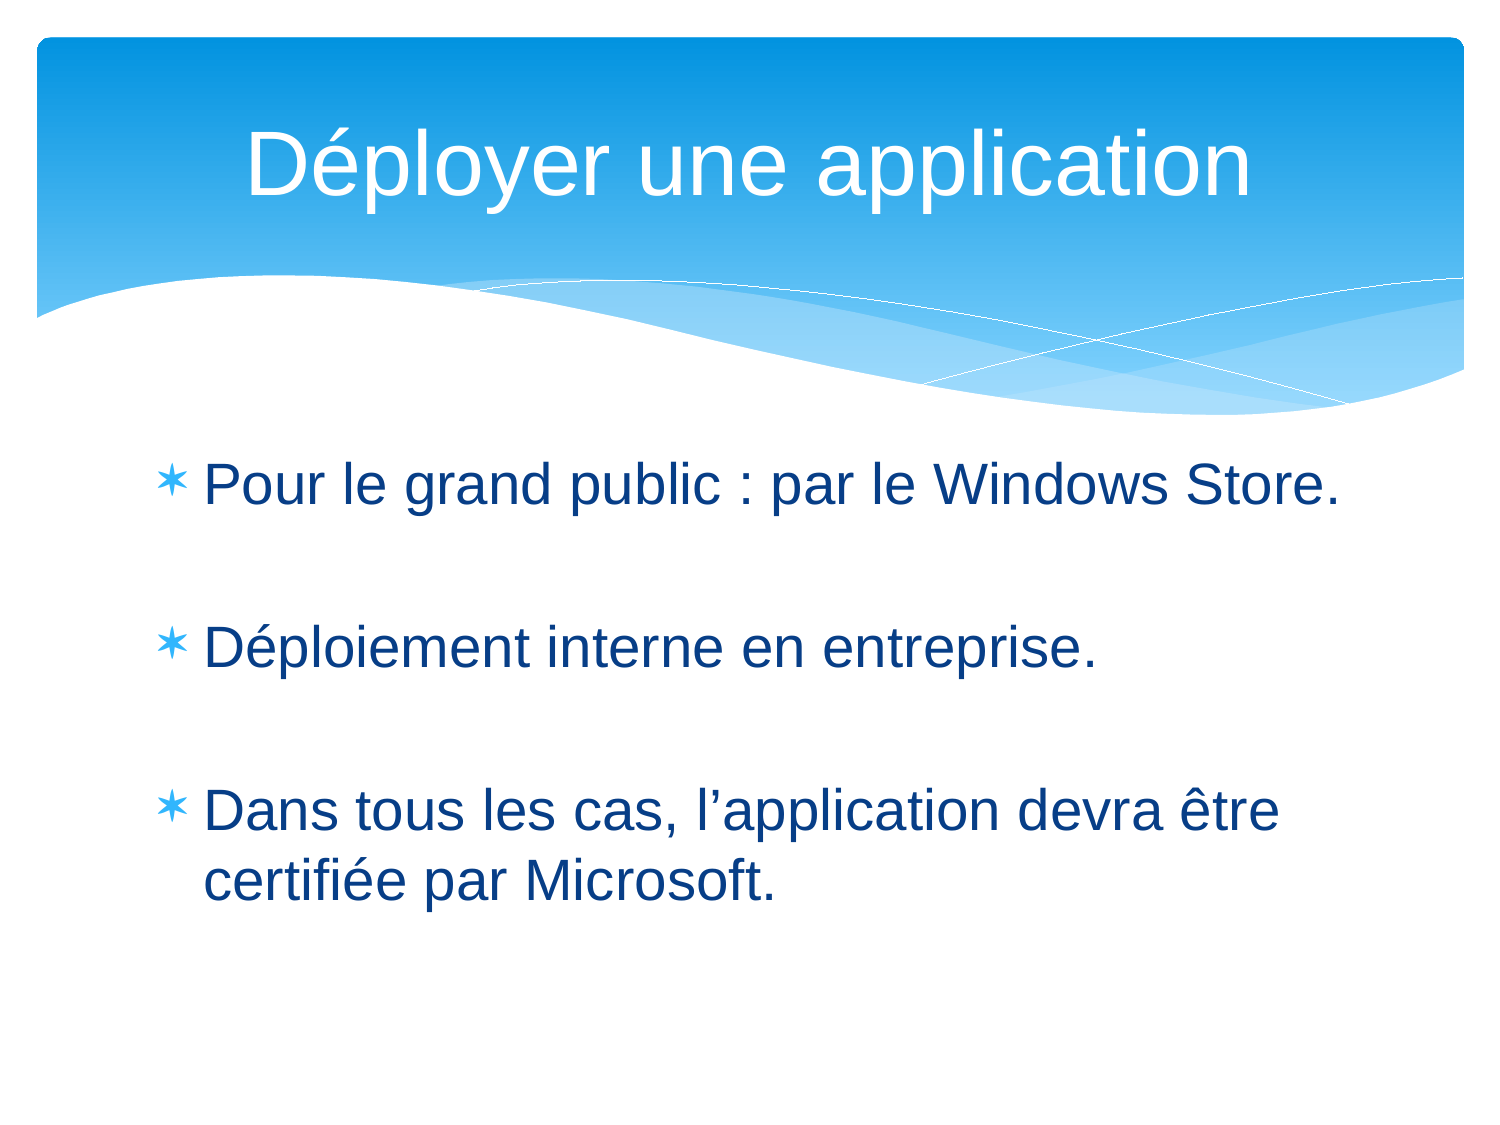

# Déployer une application
Pour le grand public : par le Windows Store.

Déploiement interne en entreprise.

Dans tous les cas, l’application devra être certifiée par Microsoft.